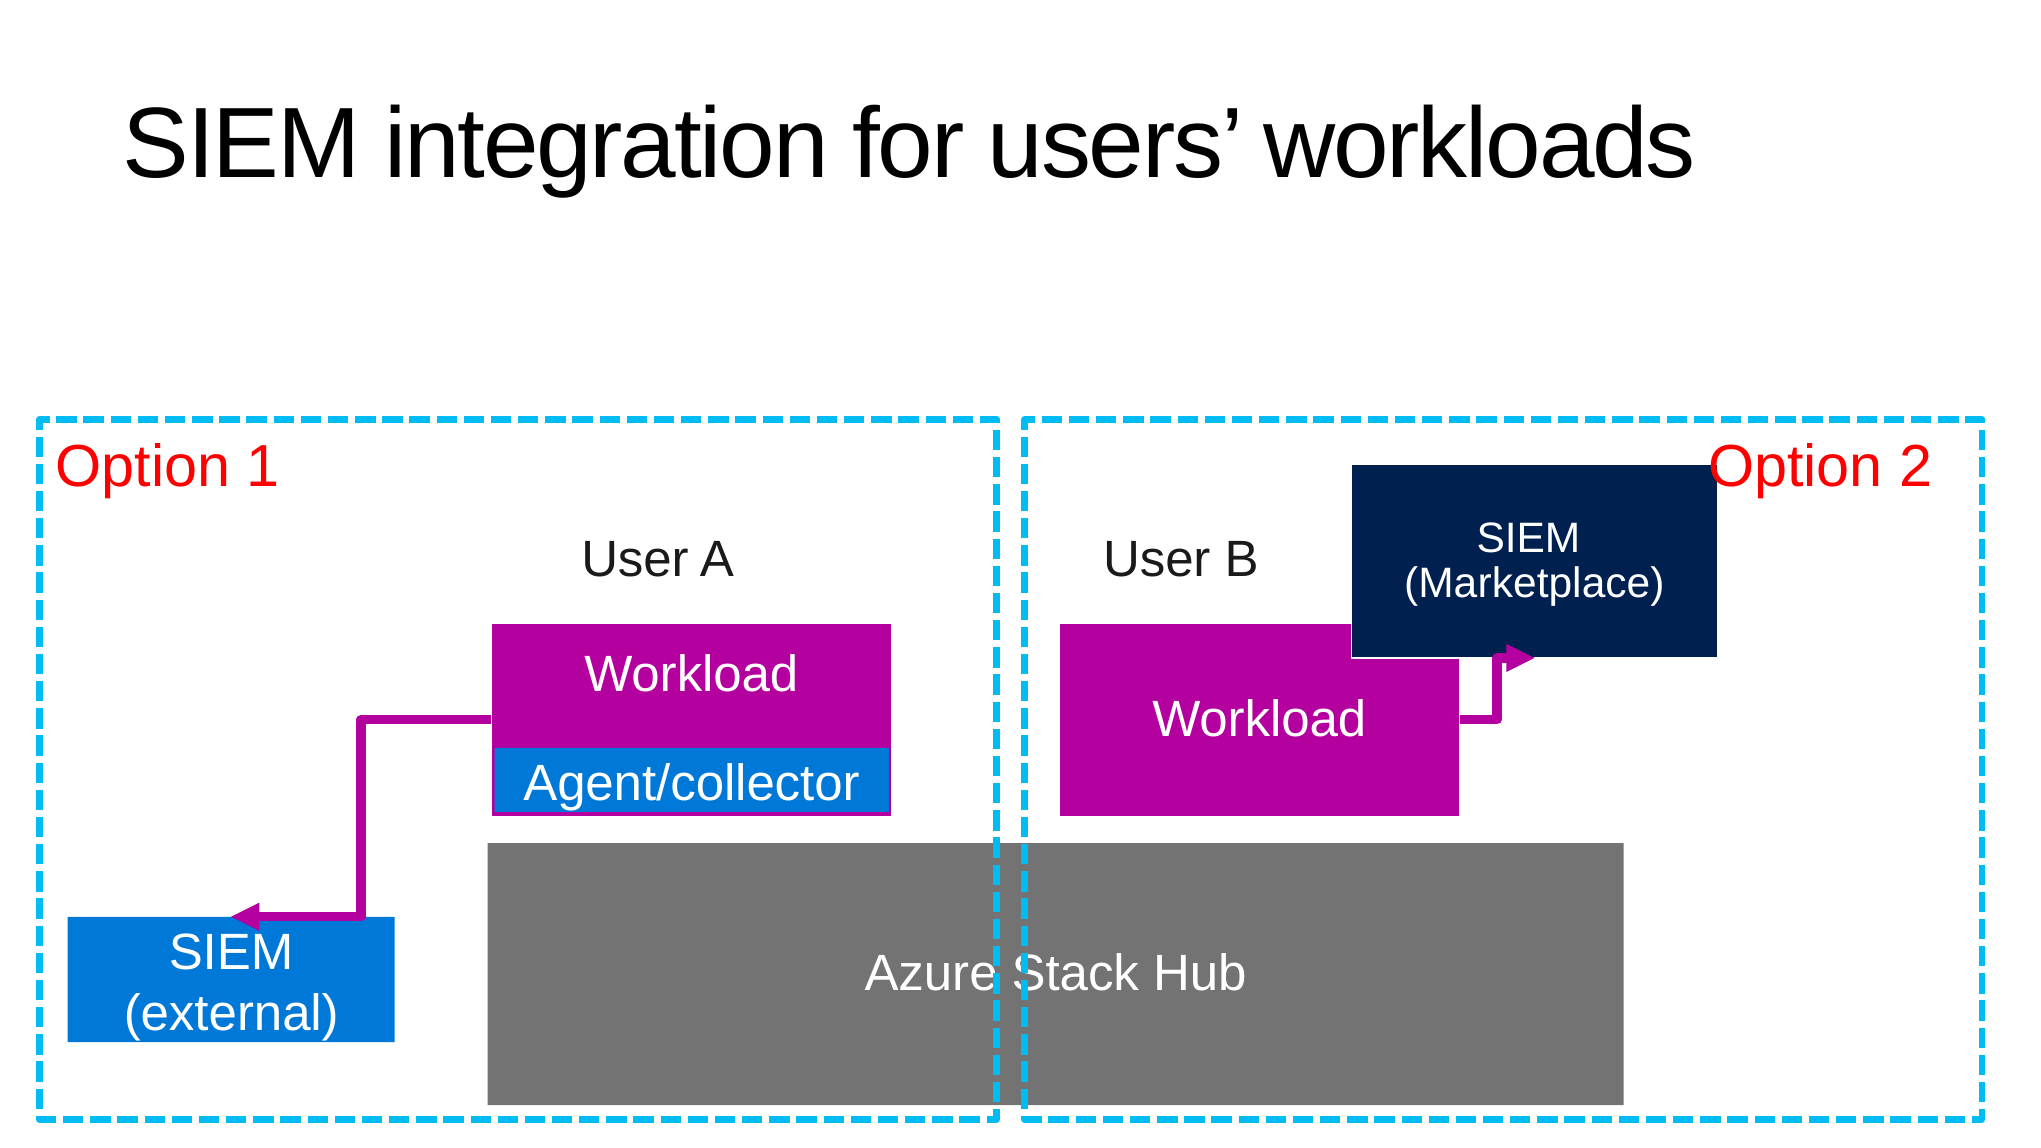

# SIEM integration for users’ workloads
 Option 1
Agent/collector
SIEM (external)
 Option 2
SIEM
(Marketplace)
User A
Workload
User B
Workload
Azure Stack Hub